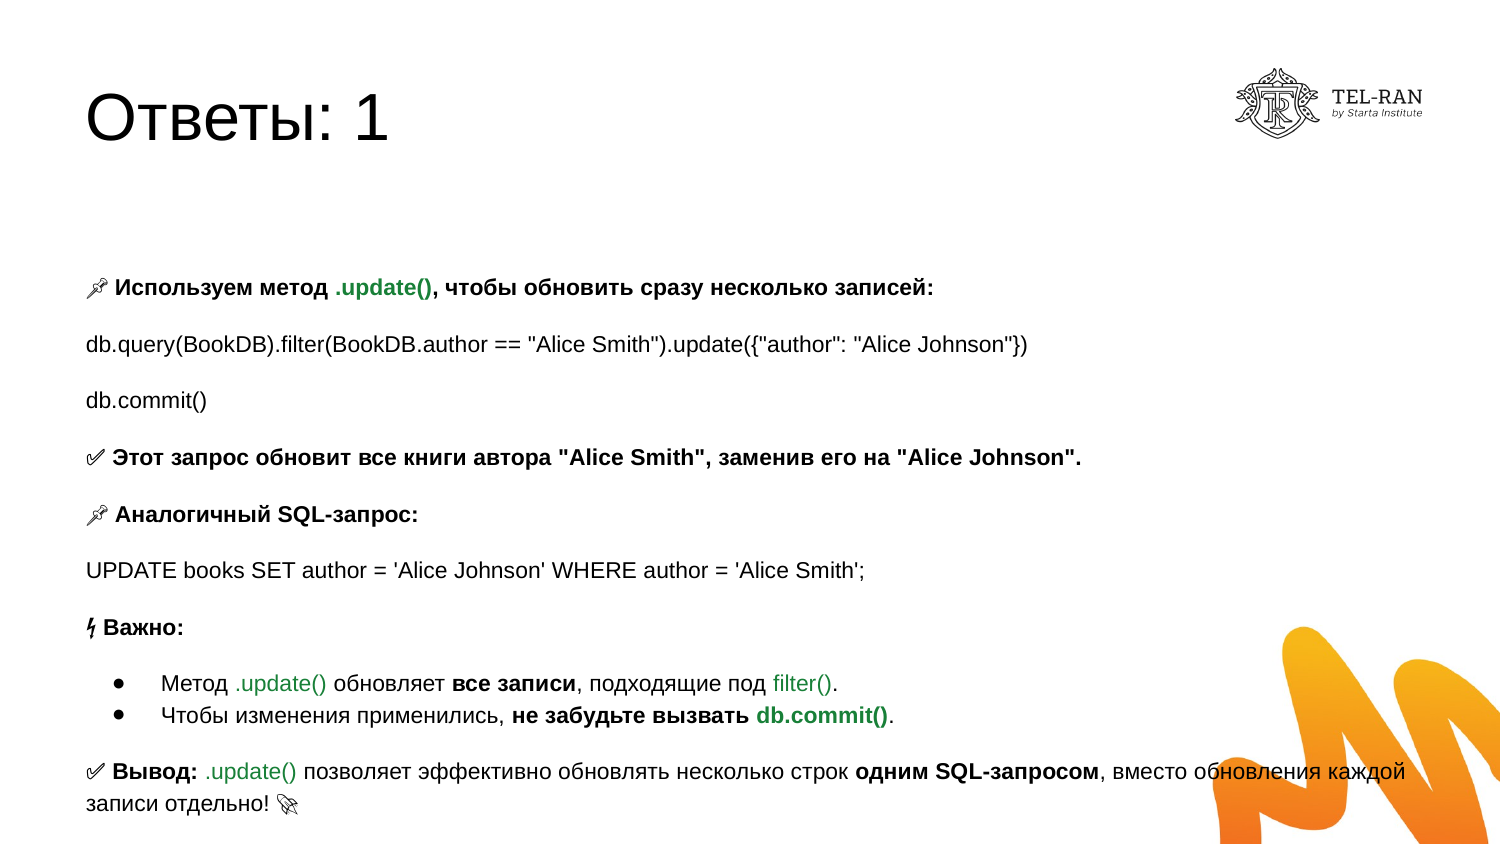

# Ответы: 1
📌 Используем метод .update(), чтобы обновить сразу несколько записей:
db.query(BookDB).filter(BookDB.author == "Alice Smith").update({"author": "Alice Johnson"})
db.commit()
✅ Этот запрос обновит все книги автора "Alice Smith", заменив его на "Alice Johnson".
📌 Аналогичный SQL-запрос:
UPDATE books SET author = 'Alice Johnson' WHERE author = 'Alice Smith';
⚡ Важно:
Метод .update() обновляет все записи, подходящие под filter().
Чтобы изменения применились, не забудьте вызвать db.commit().
✅ Вывод: .update() позволяет эффективно обновлять несколько строк одним SQL-запросом, вместо обновления каждой записи отдельно! 🚀